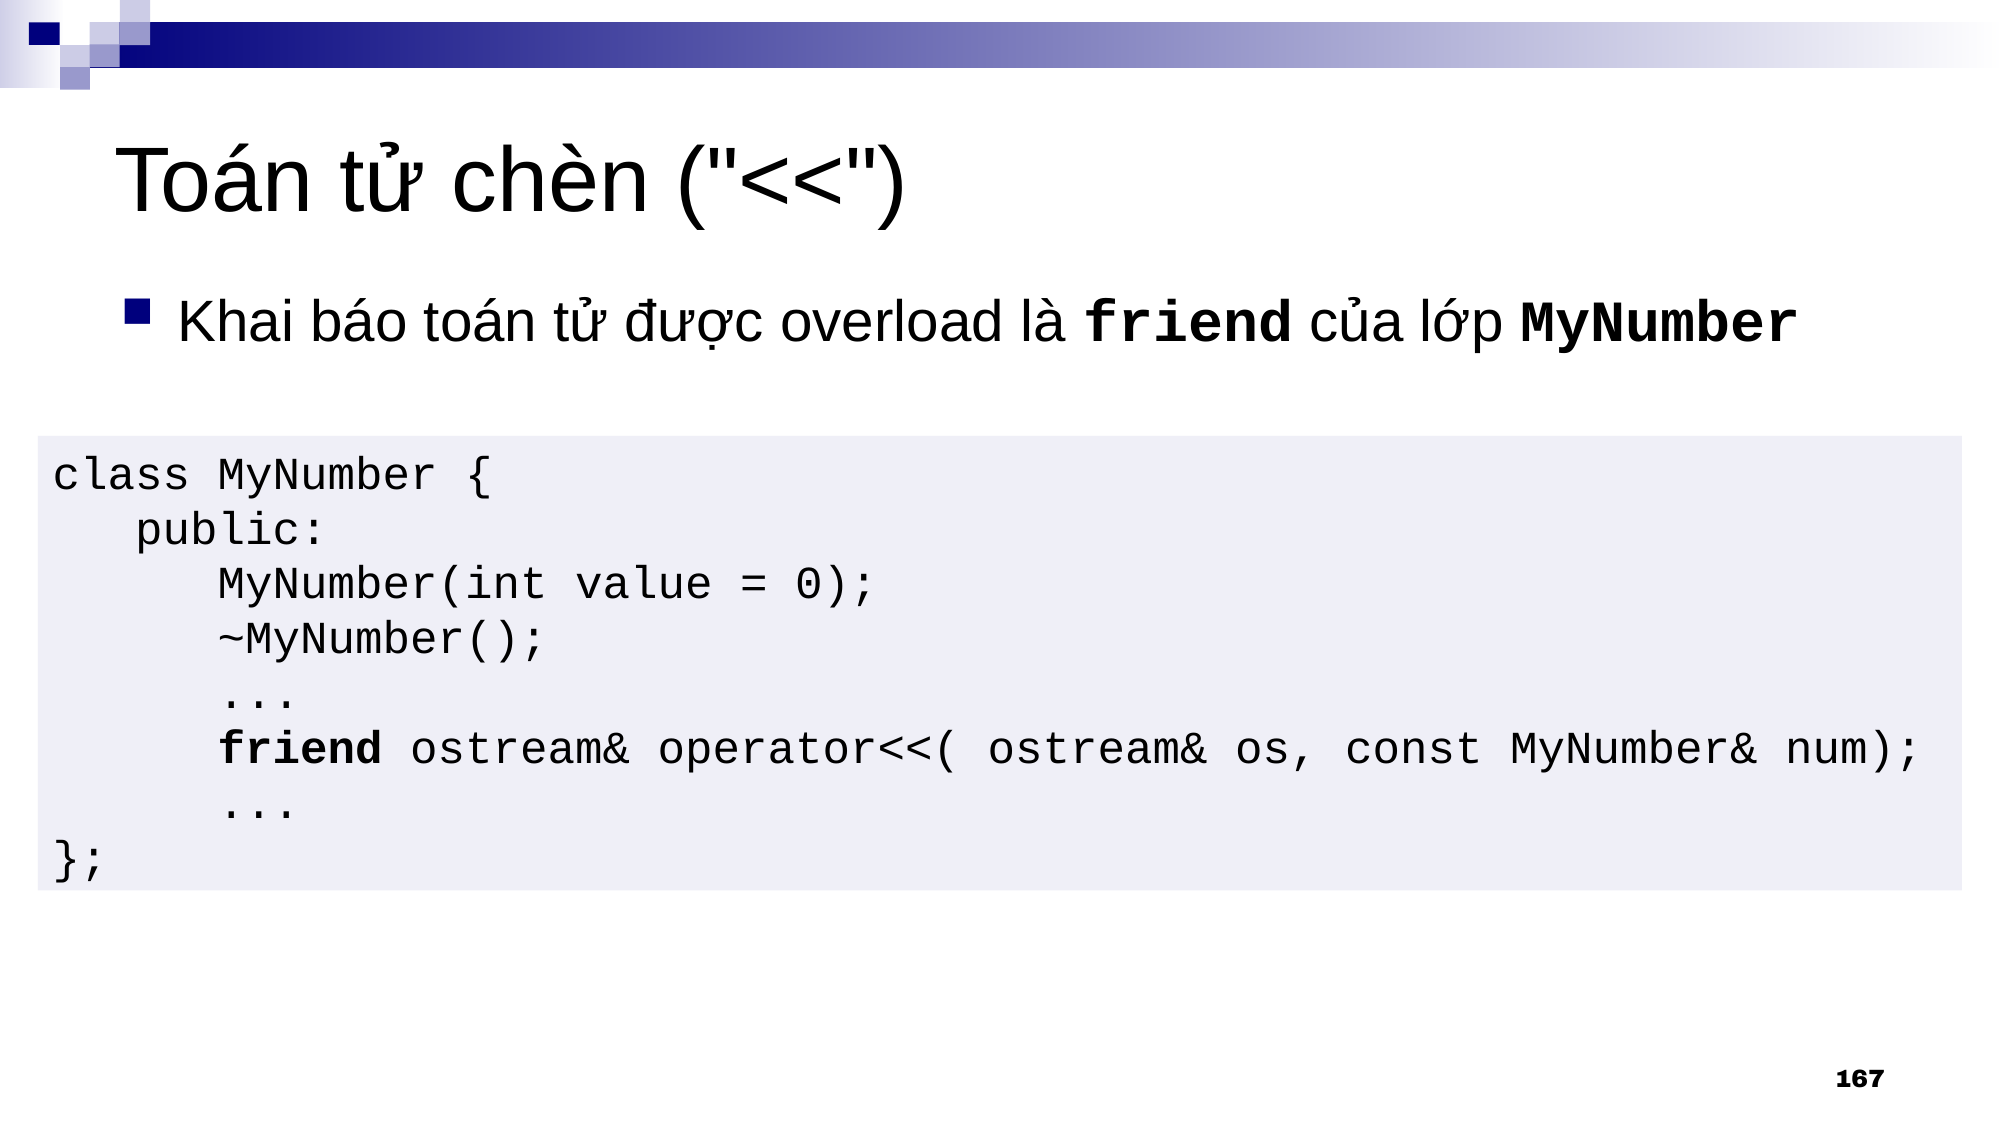

# Toán tử chèn ("<<")
Khai báo toán tử được overload là friend của lớp MyNumber
class MyNumber {
   public:
      MyNumber(int value = 0);
      ~MyNumber();
      ...
      friend ostream& operator<<( ostream& os, const MyNumber& num);
      ...
};
167